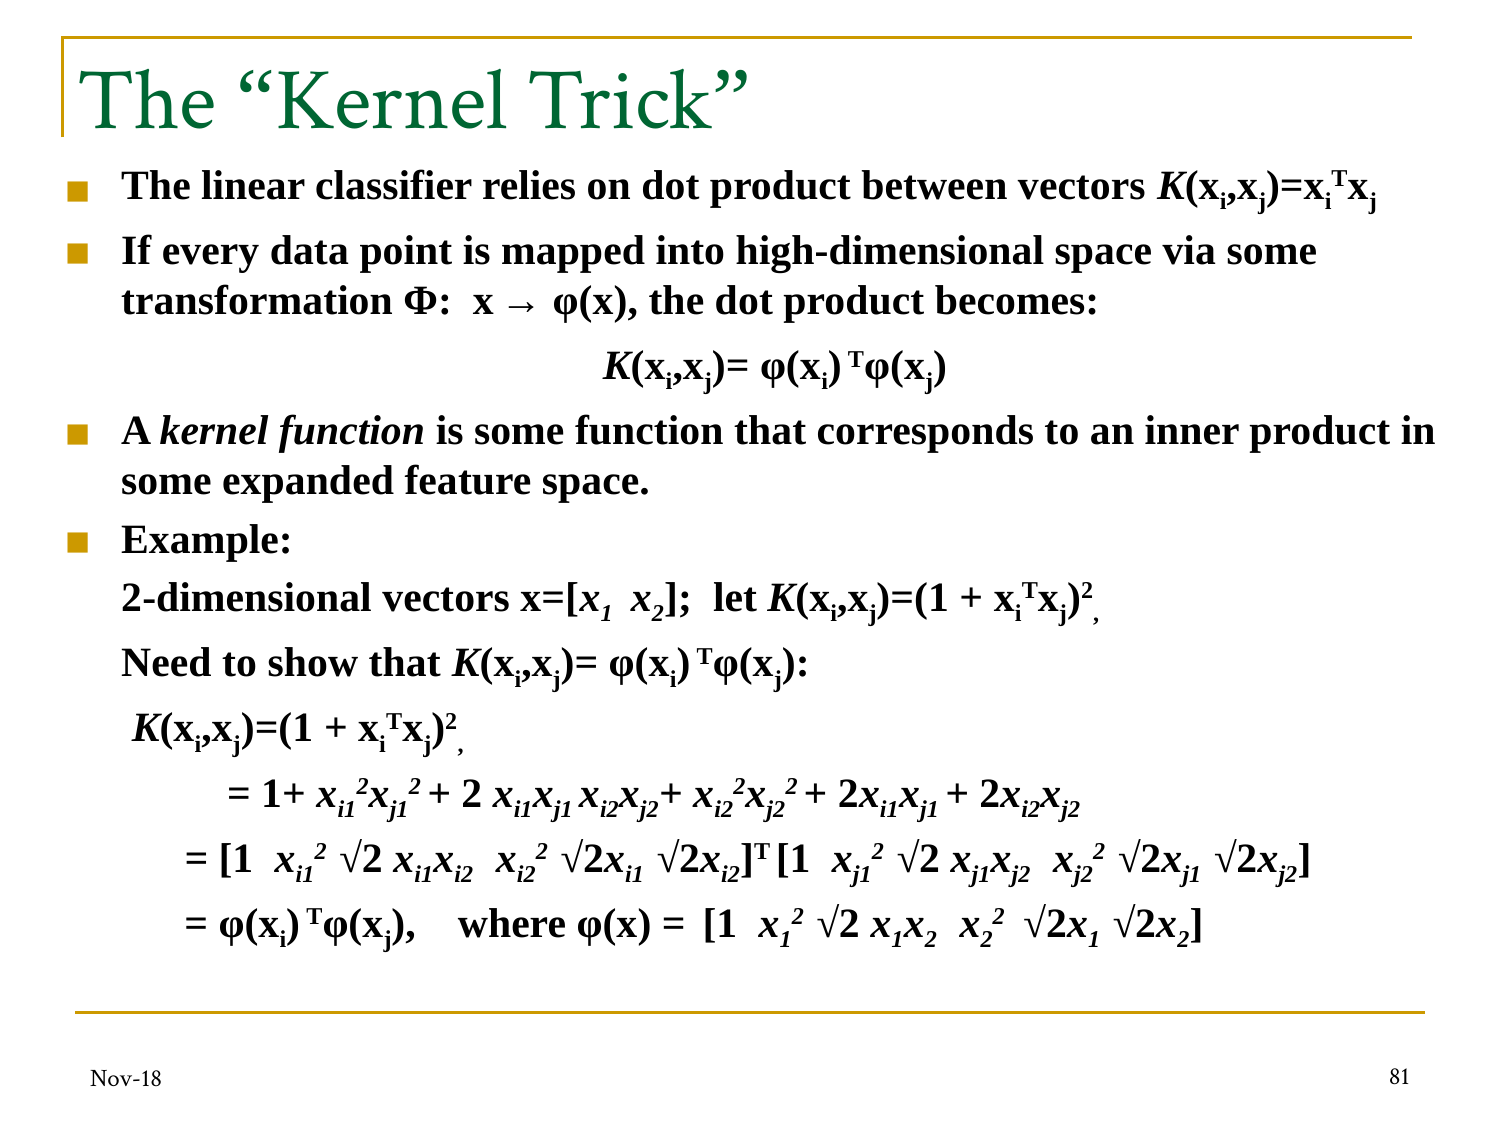

The “Kernel Trick”
The linear classifier relies on dot product between vectors K(xi,xj)=xiTxj
If every data point is mapped into high-dimensional space via some transformation Φ:  x → φ(x), the dot product becomes:
K(xi,xj)= φ(xi) Tφ(xj)
A kernel function is some function that corresponds to an inner product in some expanded feature space.
Example:
	2-dimensional vectors x=[x1   x2];  let K(xi,xj)=(1 + xiTxj)2,
	Need to show that K(xi,xj)= φ(xi) Tφ(xj):
	 K(xi,xj)=(1 + xiTxj)2,
                           = 1+ xi12xj12 + 2 xi1xj1 xi2xj2+ xi22xj22 + 2xi1xj1 + 2xi2xj2
	      = [1  xi12  √2 xi1xi2   xi22  √2xi1  √2xi2]T [1  xj12  √2 xj1xj2   xj22  √2xj1  √2xj2]
	      = φ(xi) Tφ(xj),    where φ(x) =  [1  x12  √2 x1x2   x22   √2x1  √2x2]

Nov-18
81